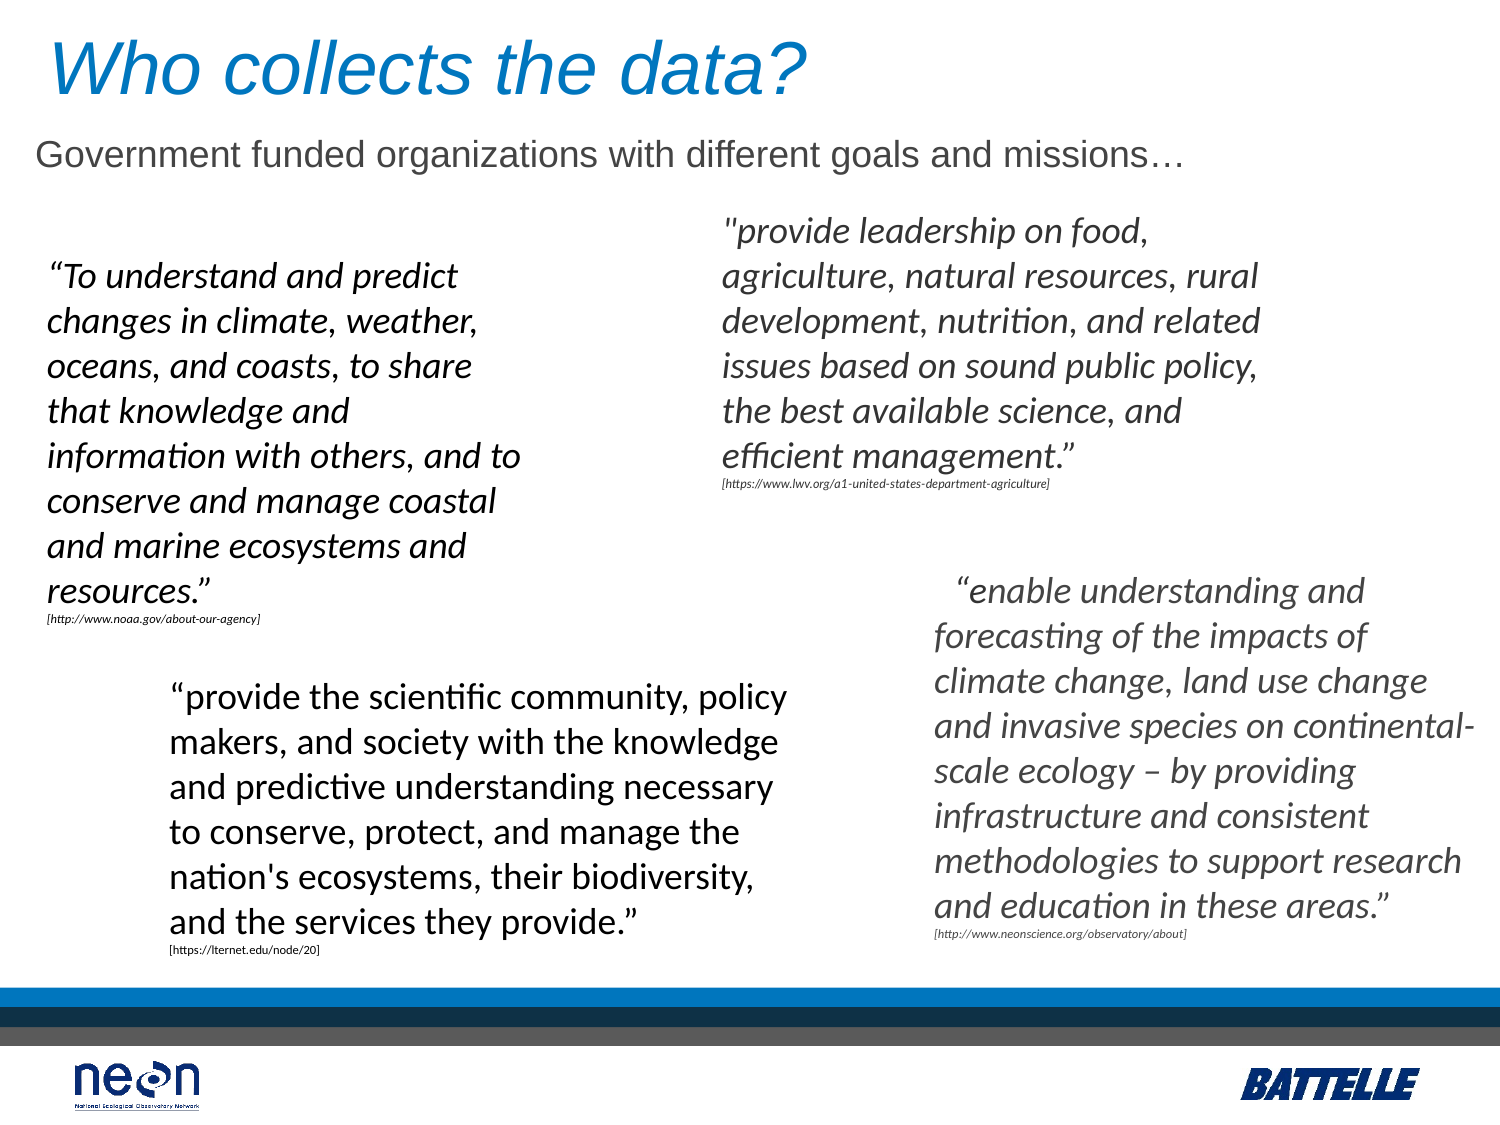

Who collects the data?

Government funded organizations with different goals and missions…
"provide leadership on food, agriculture, natural resources, rural development, nutrition, and related issues based on sound public policy, the best available science, and efficient management.”
[https://www.lwv.org/a1-united-states-department-agriculture]
“To understand and predict changes in climate, weather, oceans, and coasts, to share that knowledge and information with others, and to conserve and manage coastal and marine ecosystems and resources.”
[http://www.noaa.gov/about-our-agency]
  “enable understanding and forecasting of the impacts of climate change, land use change and invasive species on continental-scale ecology – by providing infrastructure and consistent methodologies to support research and education in these areas.”
[http://www.neonscience.org/observatory/about]
“provide the scientific community, policy makers, and society with the knowledge and predictive understanding necessary to conserve, protect, and manage the nation's ecosystems, their biodiversity, and the services they provide.”
[https://lternet.edu/node/20]